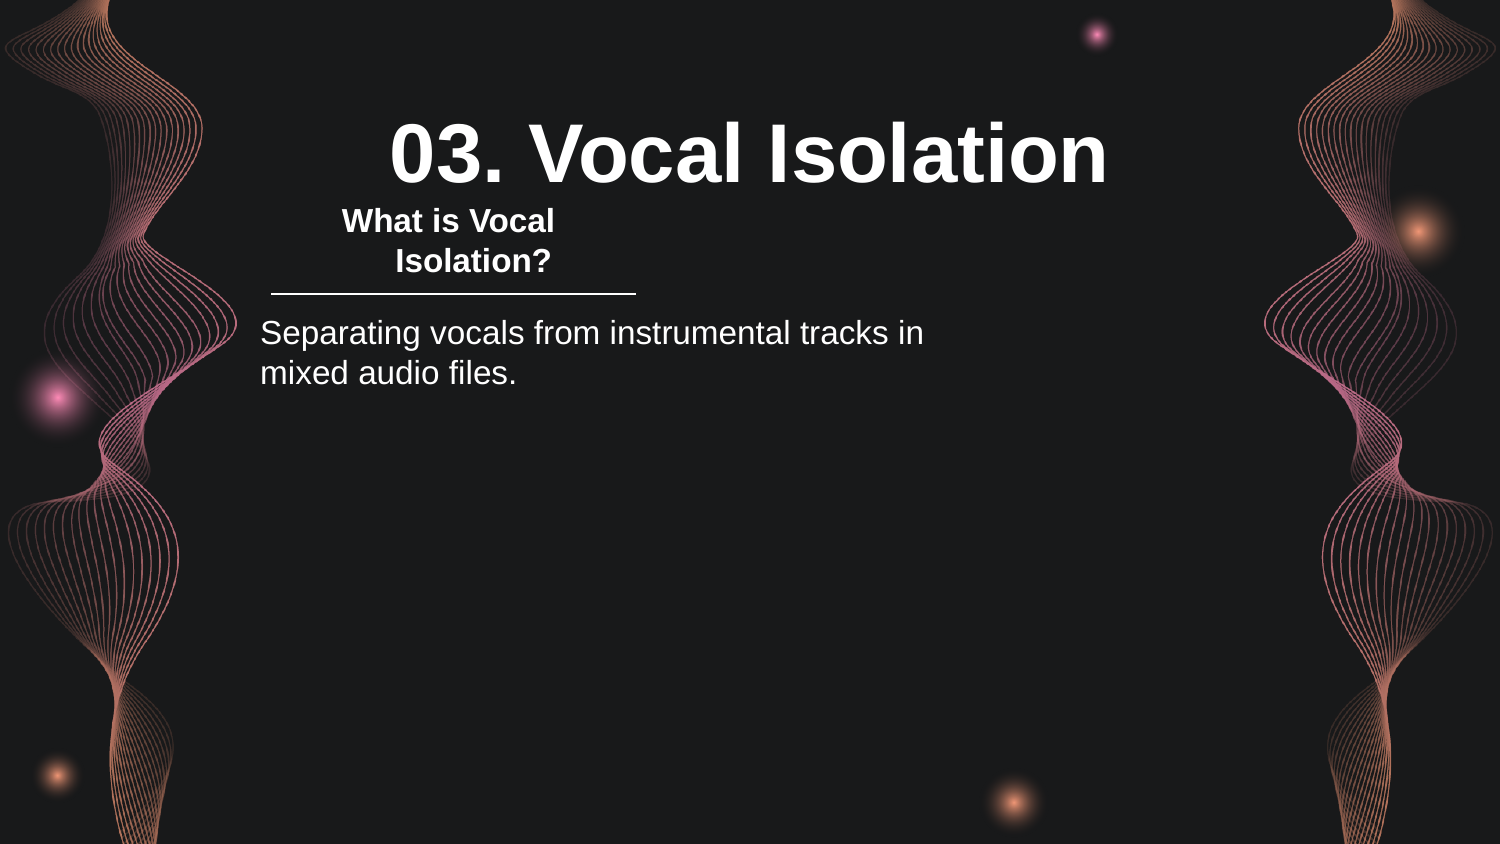

# 03. Vocal Isolation
What is Vocal Isolation?
Separating vocals from instrumental tracks in mixed audio files.